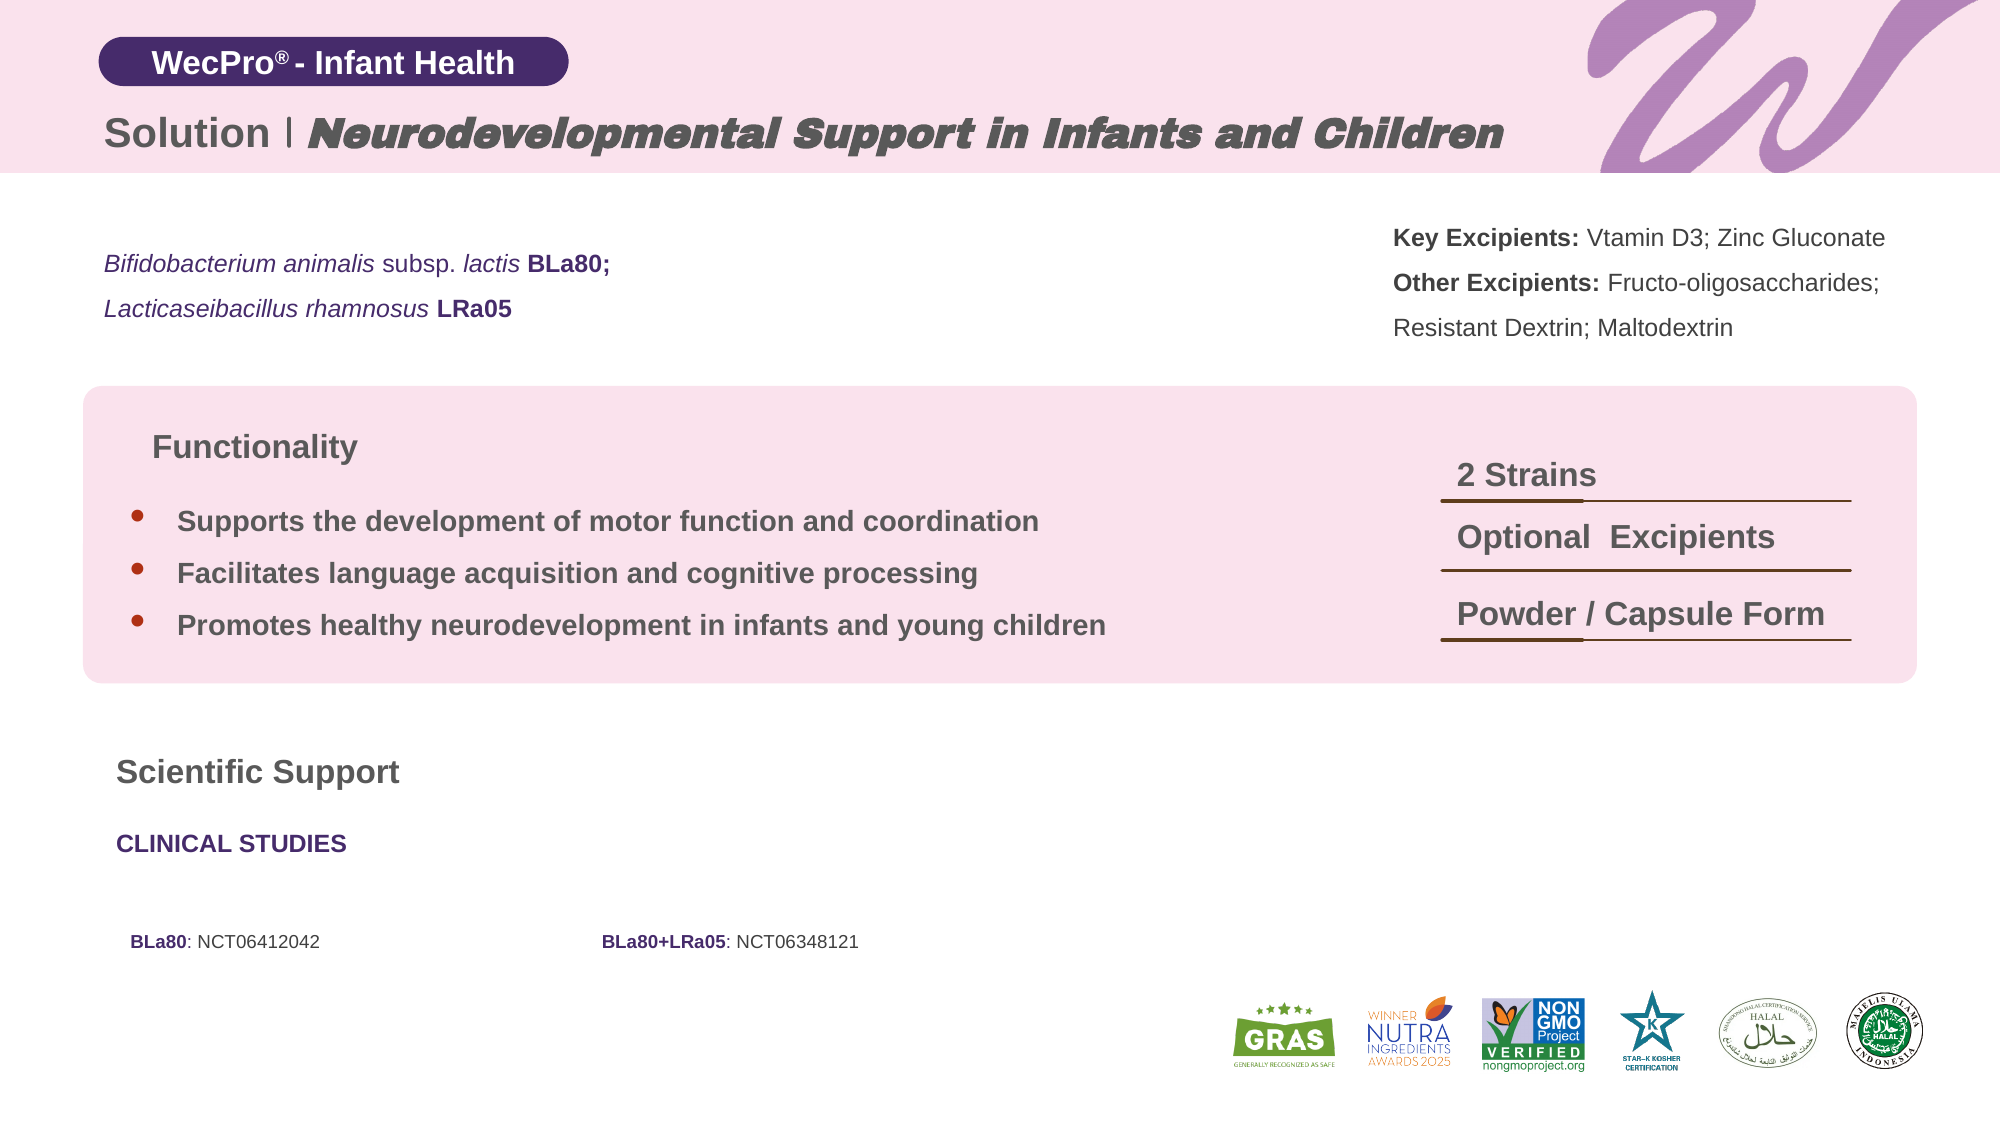

Solution
Neurodevelopmental Support in Infants and Children

Key Excipients: Vtamin D3; Zinc Gluconate
Other Excipients: Fructo-oligosaccharides; Resistant Dextrin; Maltodextrin
Bifidobacterium animalis subsp. lactis BLa80;
Lacticaseibacillus rhamnosus LRa05

Functionality
2 Strains
Supports the development of motor function and coordination
Facilitates language acquisition and cognitive processing
Promotes healthy neurodevelopment in infants and young children

Optional  Excipients
Powder / Capsule Form
Scientific Support
CLINICAL STUDIES
| BLa80: NCT06412042 | BLa80+LRa05: NCT06348121 |
| --- | --- |